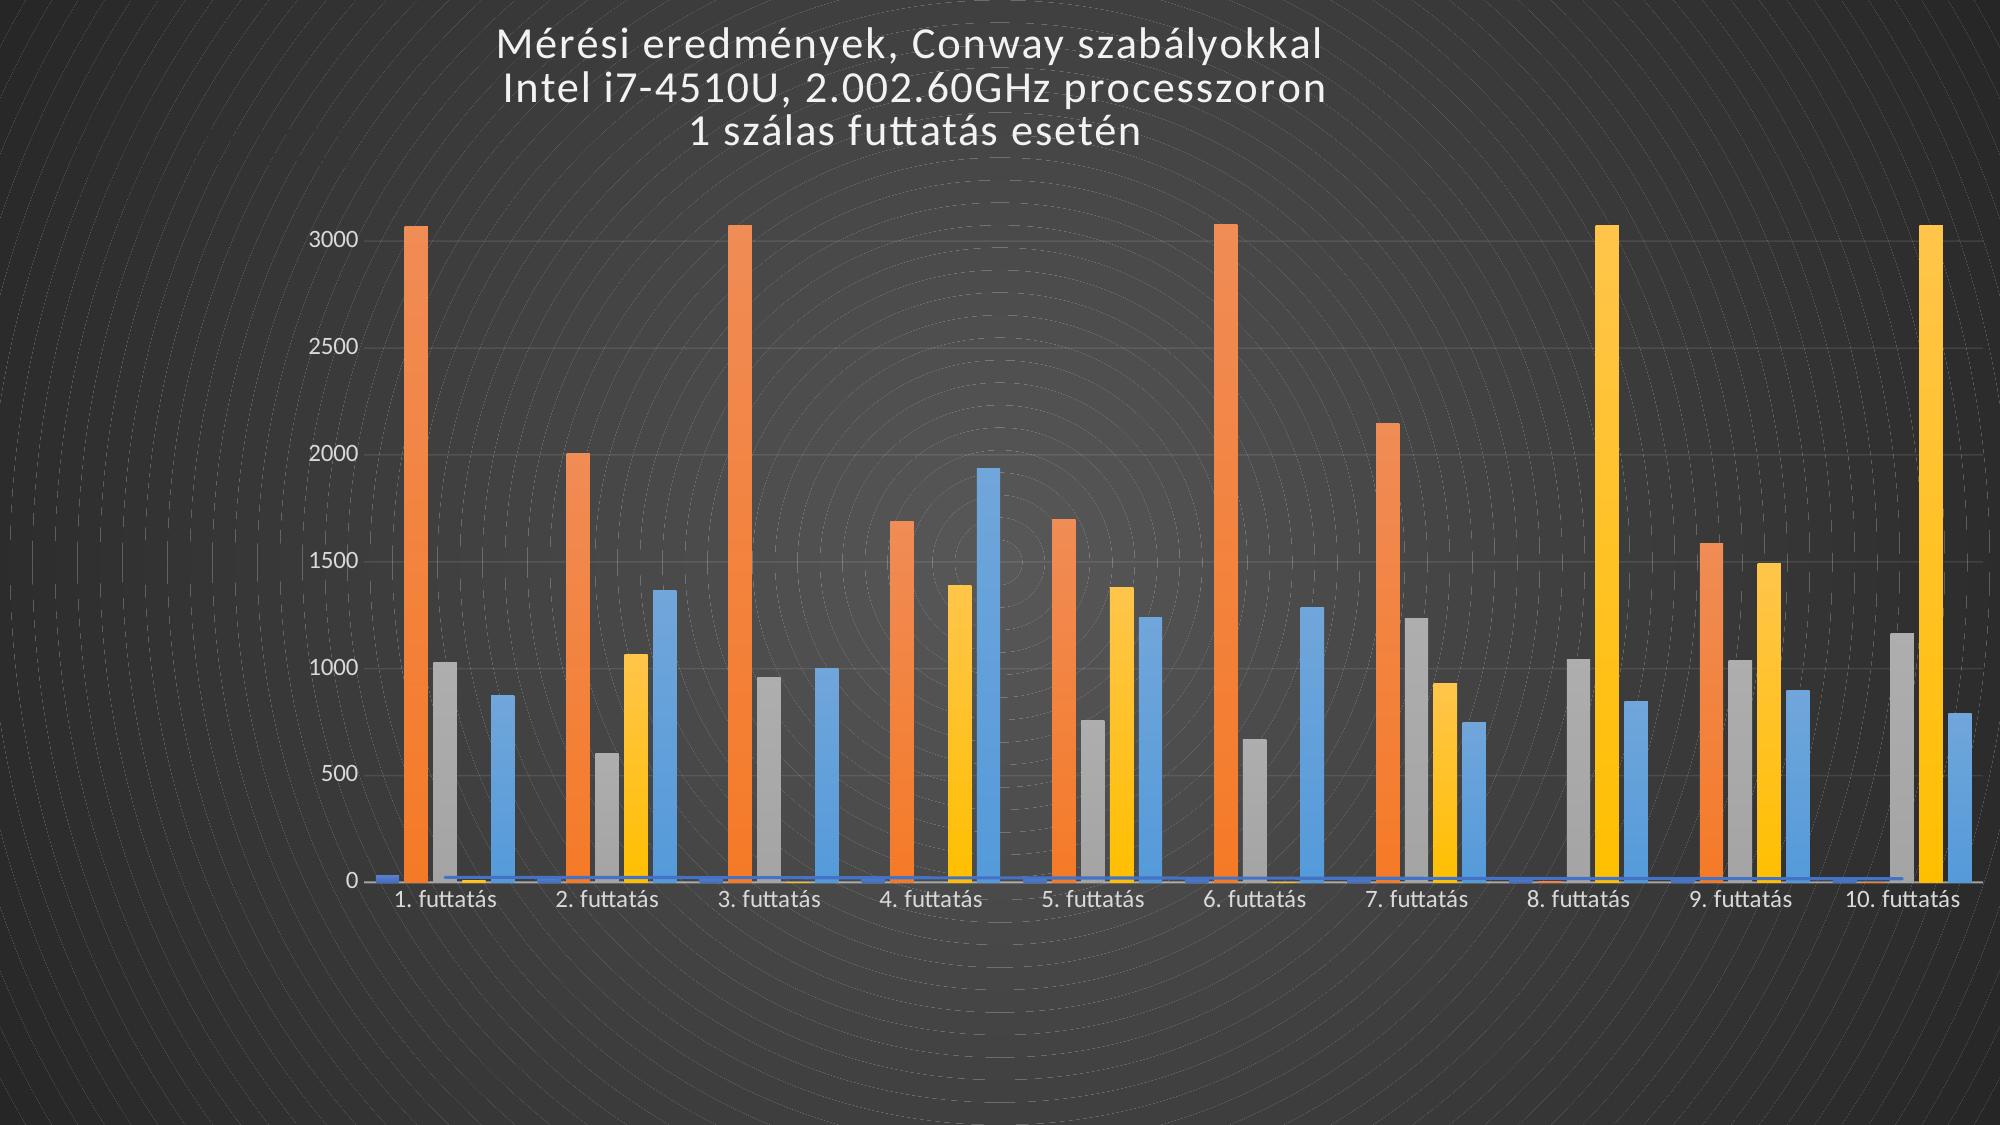

### Chart: Mérési eredmények, Conway szabályokkal
Intel i7-4510U, 2.002.60GHz processzoron
1 szálas futtatás esetén

| Category | idő (s) | halak száma induláskor | halak száma szimuláció végén | cápák száma induláskor | cápák száma szimuláció végén |
|---|---|---|---|---|---|
| 1. futtatás | 33.46 | 3068.0 | 1029.0 | 8.0 | 875.0 |
| 2. futtatás | 19.02 | 2008.0 | 601.0 | 1068.0 | 1364.0 |
| 3. futtatás | 19.06 | 3075.0 | 958.0 | 1.0 | 1000.0 |
| 4. futtatás | 19.01 | 1687.0 | 0.0 | 1389.0 | 1938.0 |
| 5. futtatás | 19.04 | 1698.0 | 756.0 | 1378.0 | 1239.0 |
| 6. futtatás | 18.83 | 3076.0 | 667.0 | 0.0 | 1286.0 |
| 7. futtatás | 19.14 | 2146.0 | 1233.0 | 930.0 | 748.0 |
| 8. futtatás | 19.0 | 3.0 | 1044.0 | 3073.0 | 848.0 |
| 9. futtatás | 19.54 | 1584.0 | 1039.0 | 1492.0 | 897.0 |
| 10. futtatás | 19.04 | 1.0 | 1163.0 | 3075.0 | 788.0 |